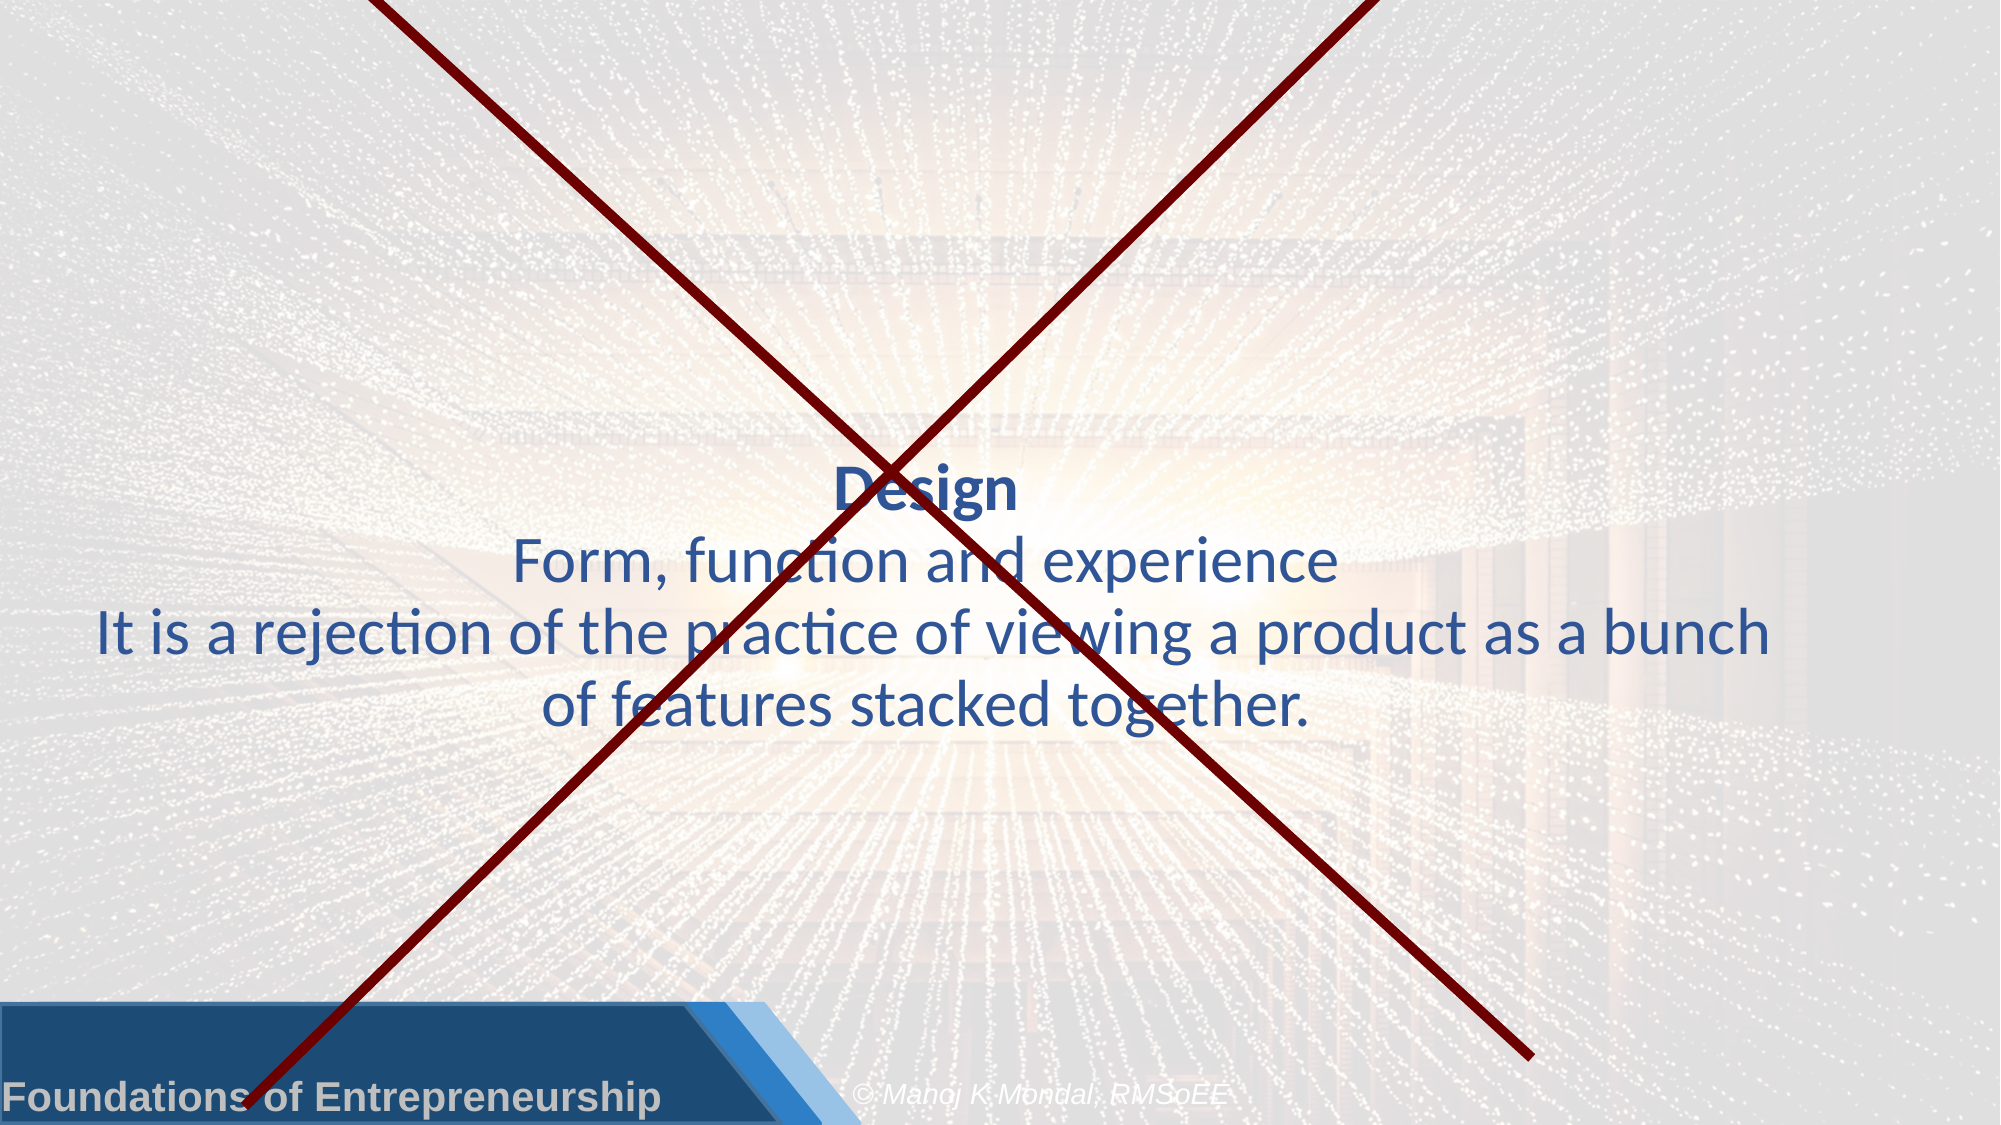

# Design Form, function and experience It is a rejection of the practice of viewing a product as a bunch of features stacked together.